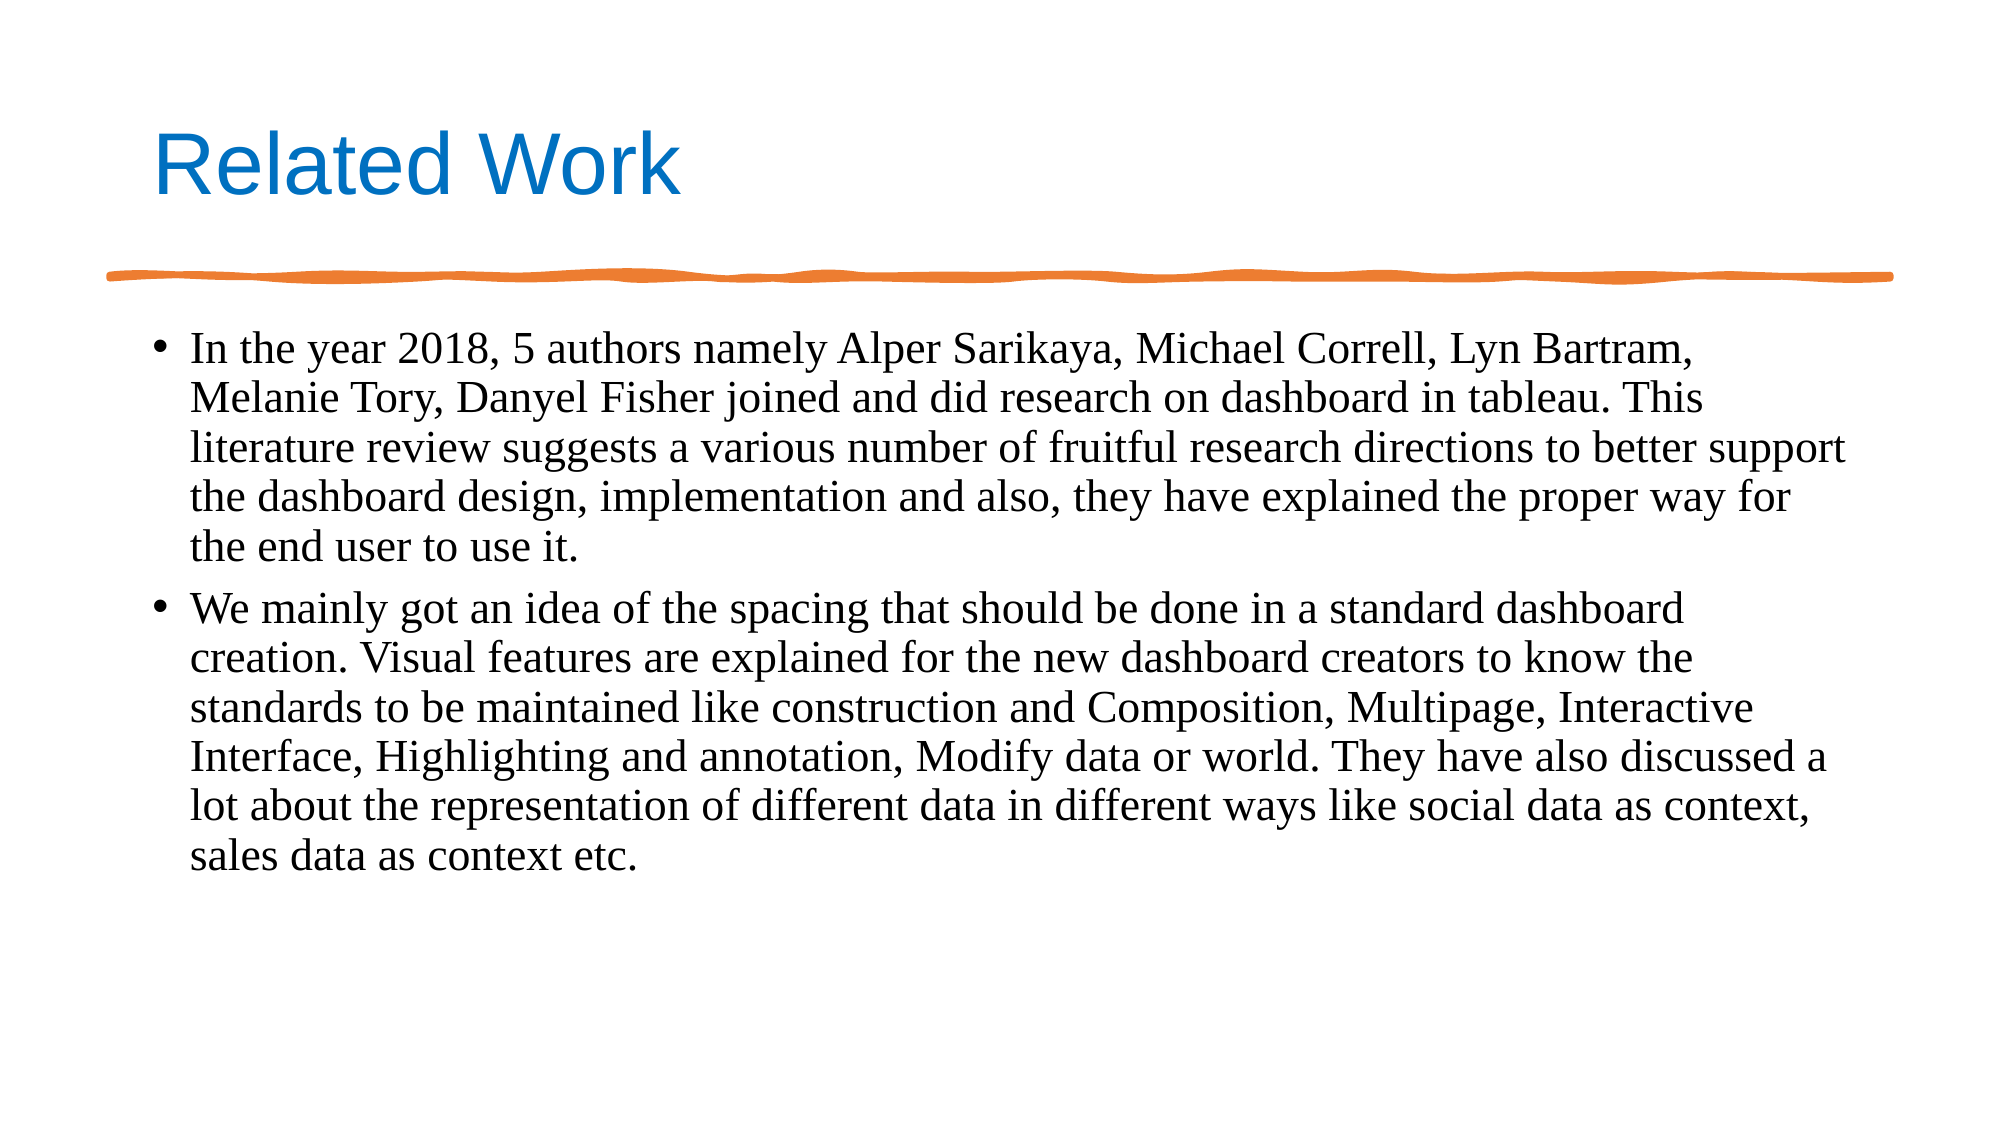

# Related Work

In the year 2018, 5 authors namely Alper Sarikaya, Michael Correll, Lyn Bartram, Melanie Tory, Danyel Fisher joined and did research on dashboard in tableau. This literature review suggests a various number of fruitful research directions to better support the dashboard design, implementation and also, they have explained the proper way for the end user to use it.
We mainly got an idea of the spacing that should be done in a standard dashboard creation. Visual features are explained for the new dashboard creators to know the standards to be maintained like construction and Composition, Multipage, Interactive Interface, Highlighting and annotation, Modify data or world. They have also discussed a lot about the representation of different data in different ways like social data as context, sales data as context etc.